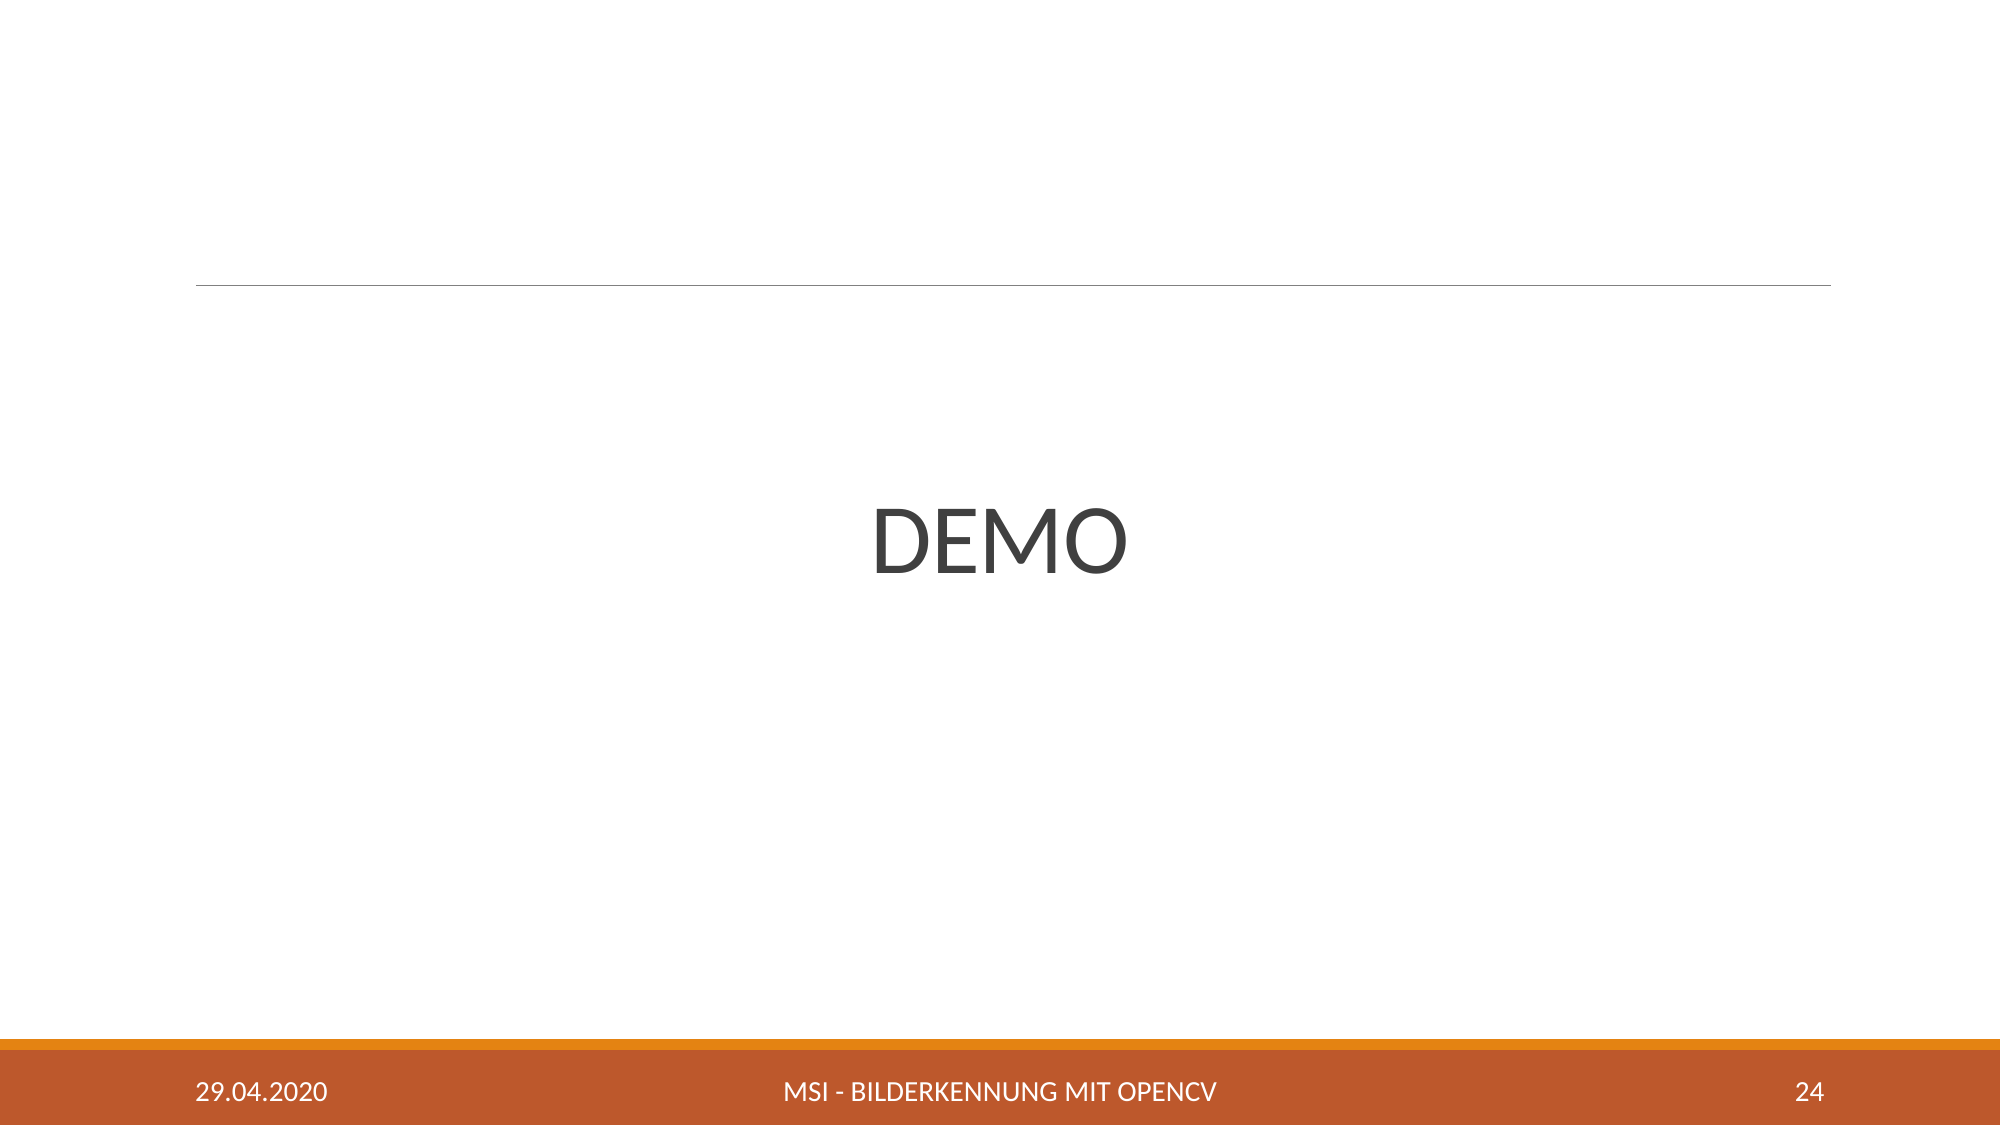

# DEMO
29.04.2020
MSI - Bilderkennung mit OpenCV
24